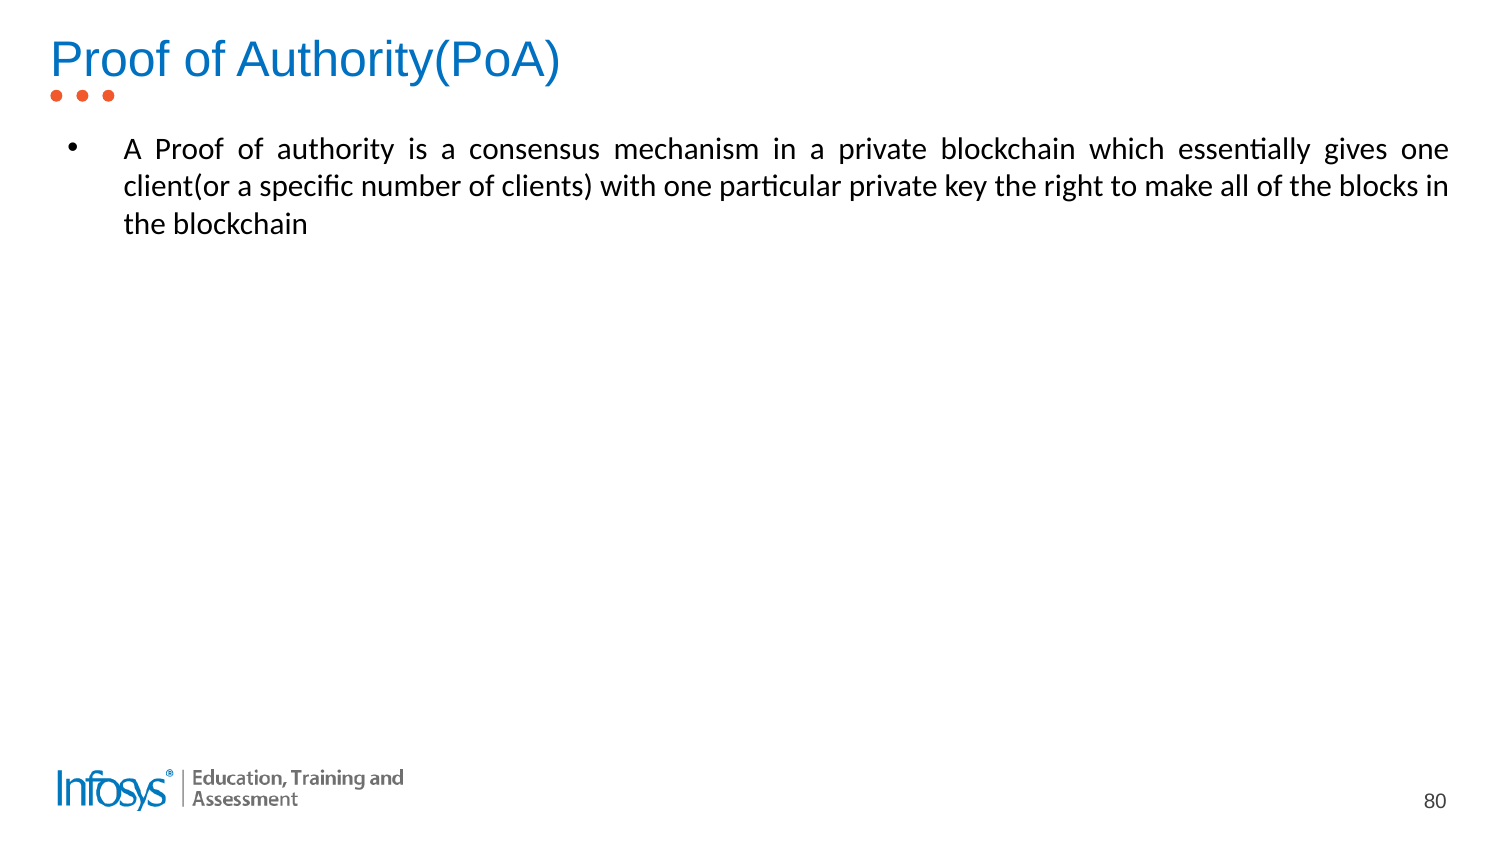

# Proof of Authority(PoA)
A Proof of authority is a consensus mechanism in a private blockchain which essentially gives one client(or a specific number of clients) with one particular private key the right to make all of the blocks in the blockchain
80